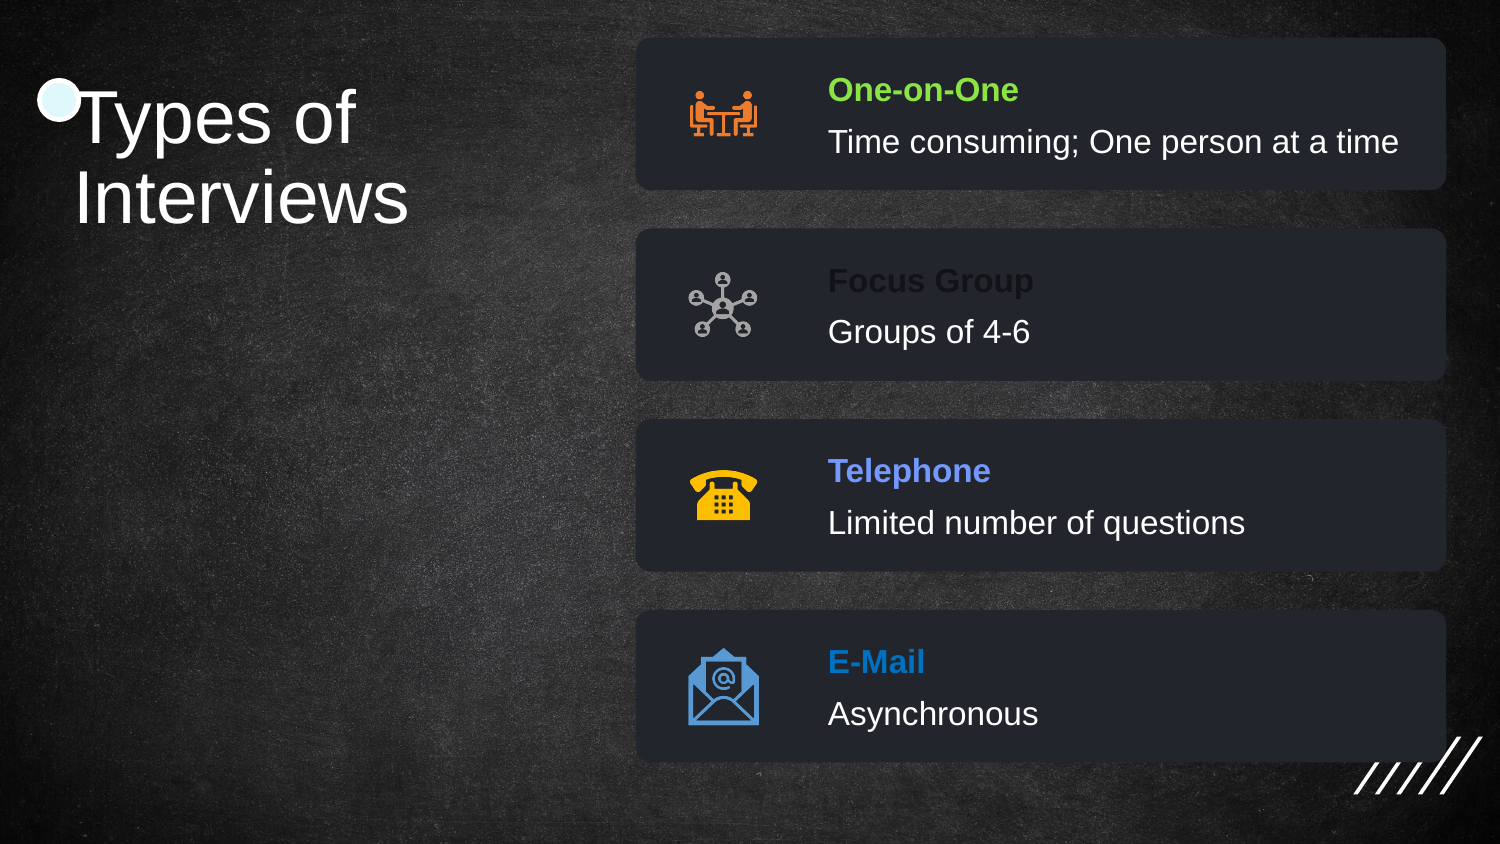

One-on-One
Time consuming; One person at a time
Focus Group
Groups of 4-6
Telephone
Limited number of questions
E-Mail
Asynchronous
# Types of Interviews